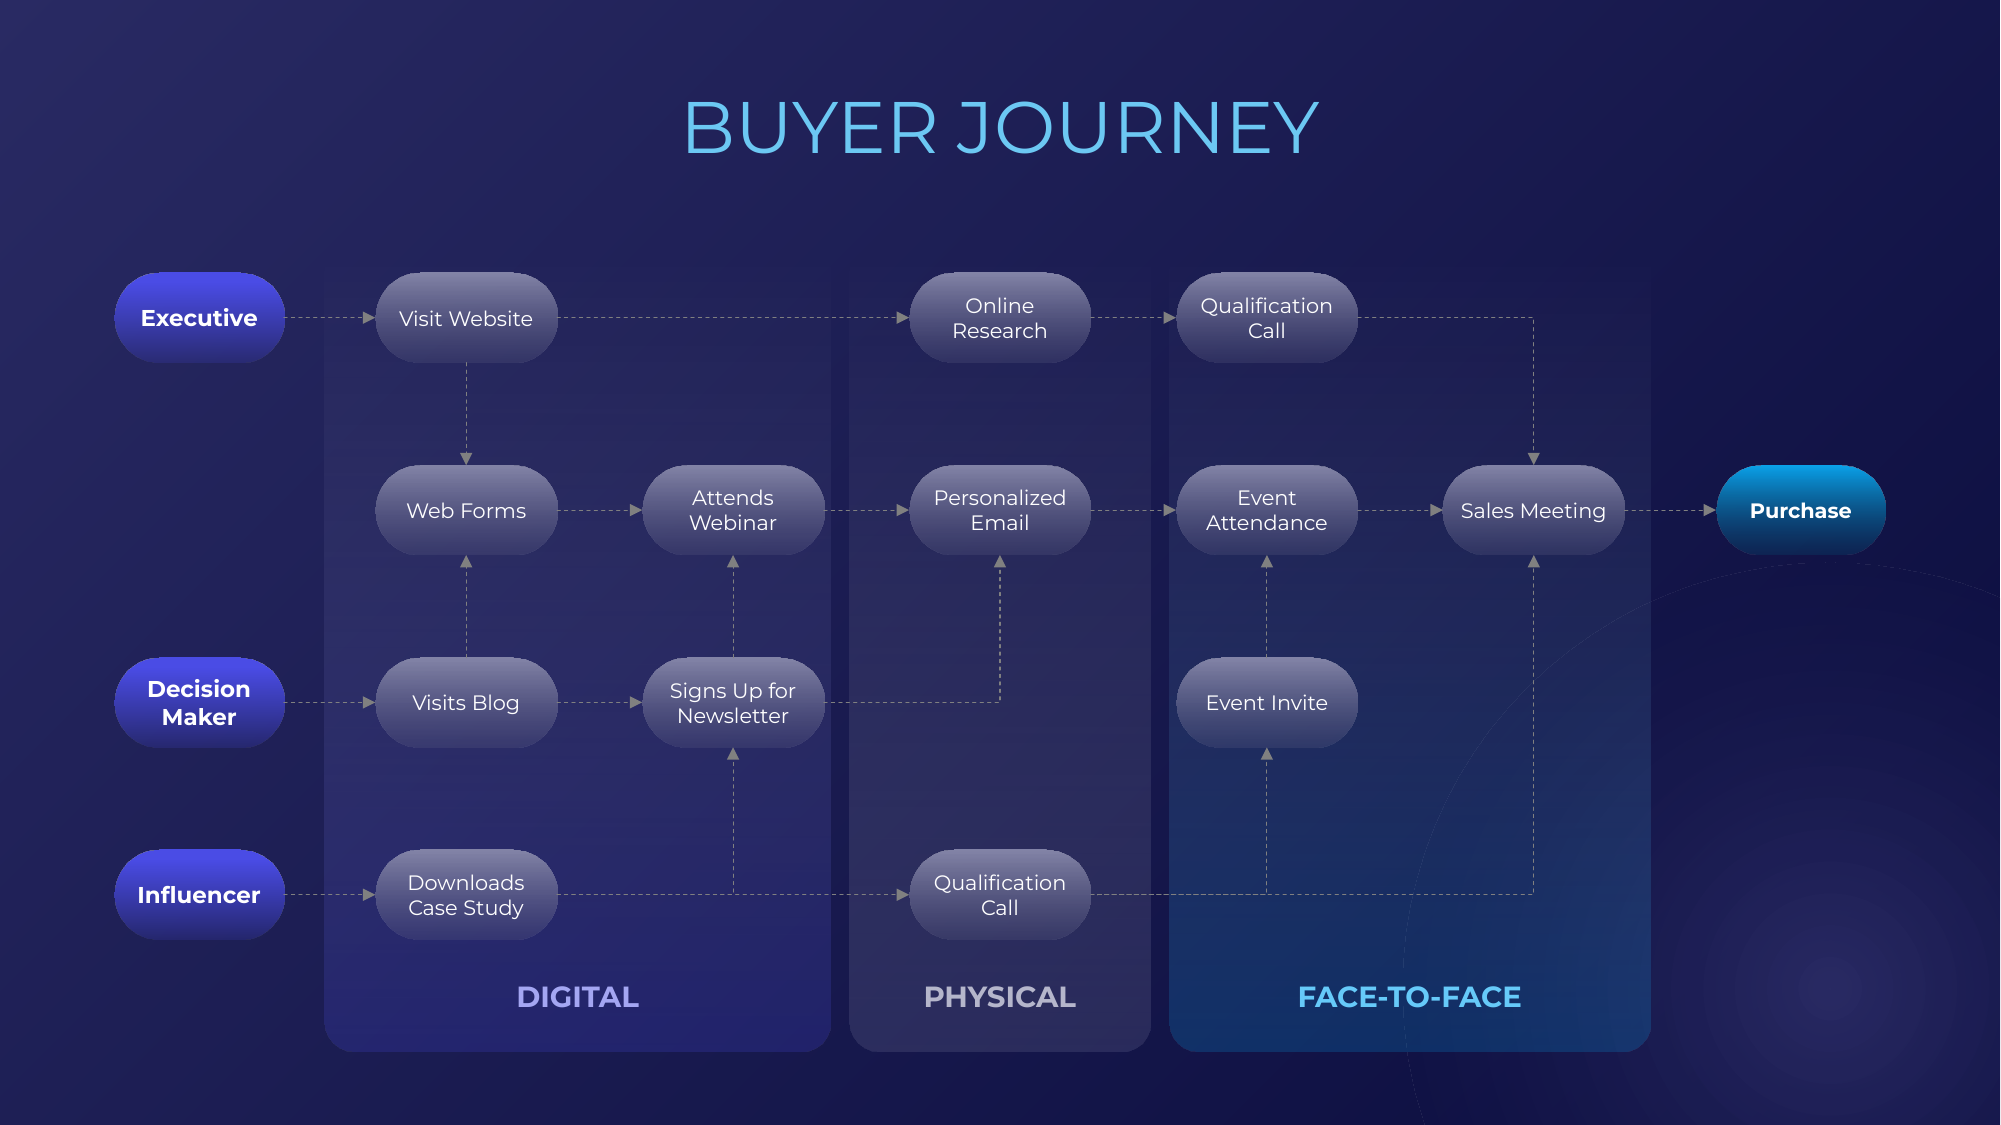

BUYER JOURNEY
DIGITAL
PHYSICAL
FACE-TO-FACE
Executive
Visit Website
Online Research
Qualification Call
Web Forms
Attends Webinar
Personalized Email
Event Attendance
Sales Meeting
Purchase
Decision Maker
Visits Blog
Signs Up for Newsletter
Event Invite
Influencer
Downloads Case Study
Qualification Call